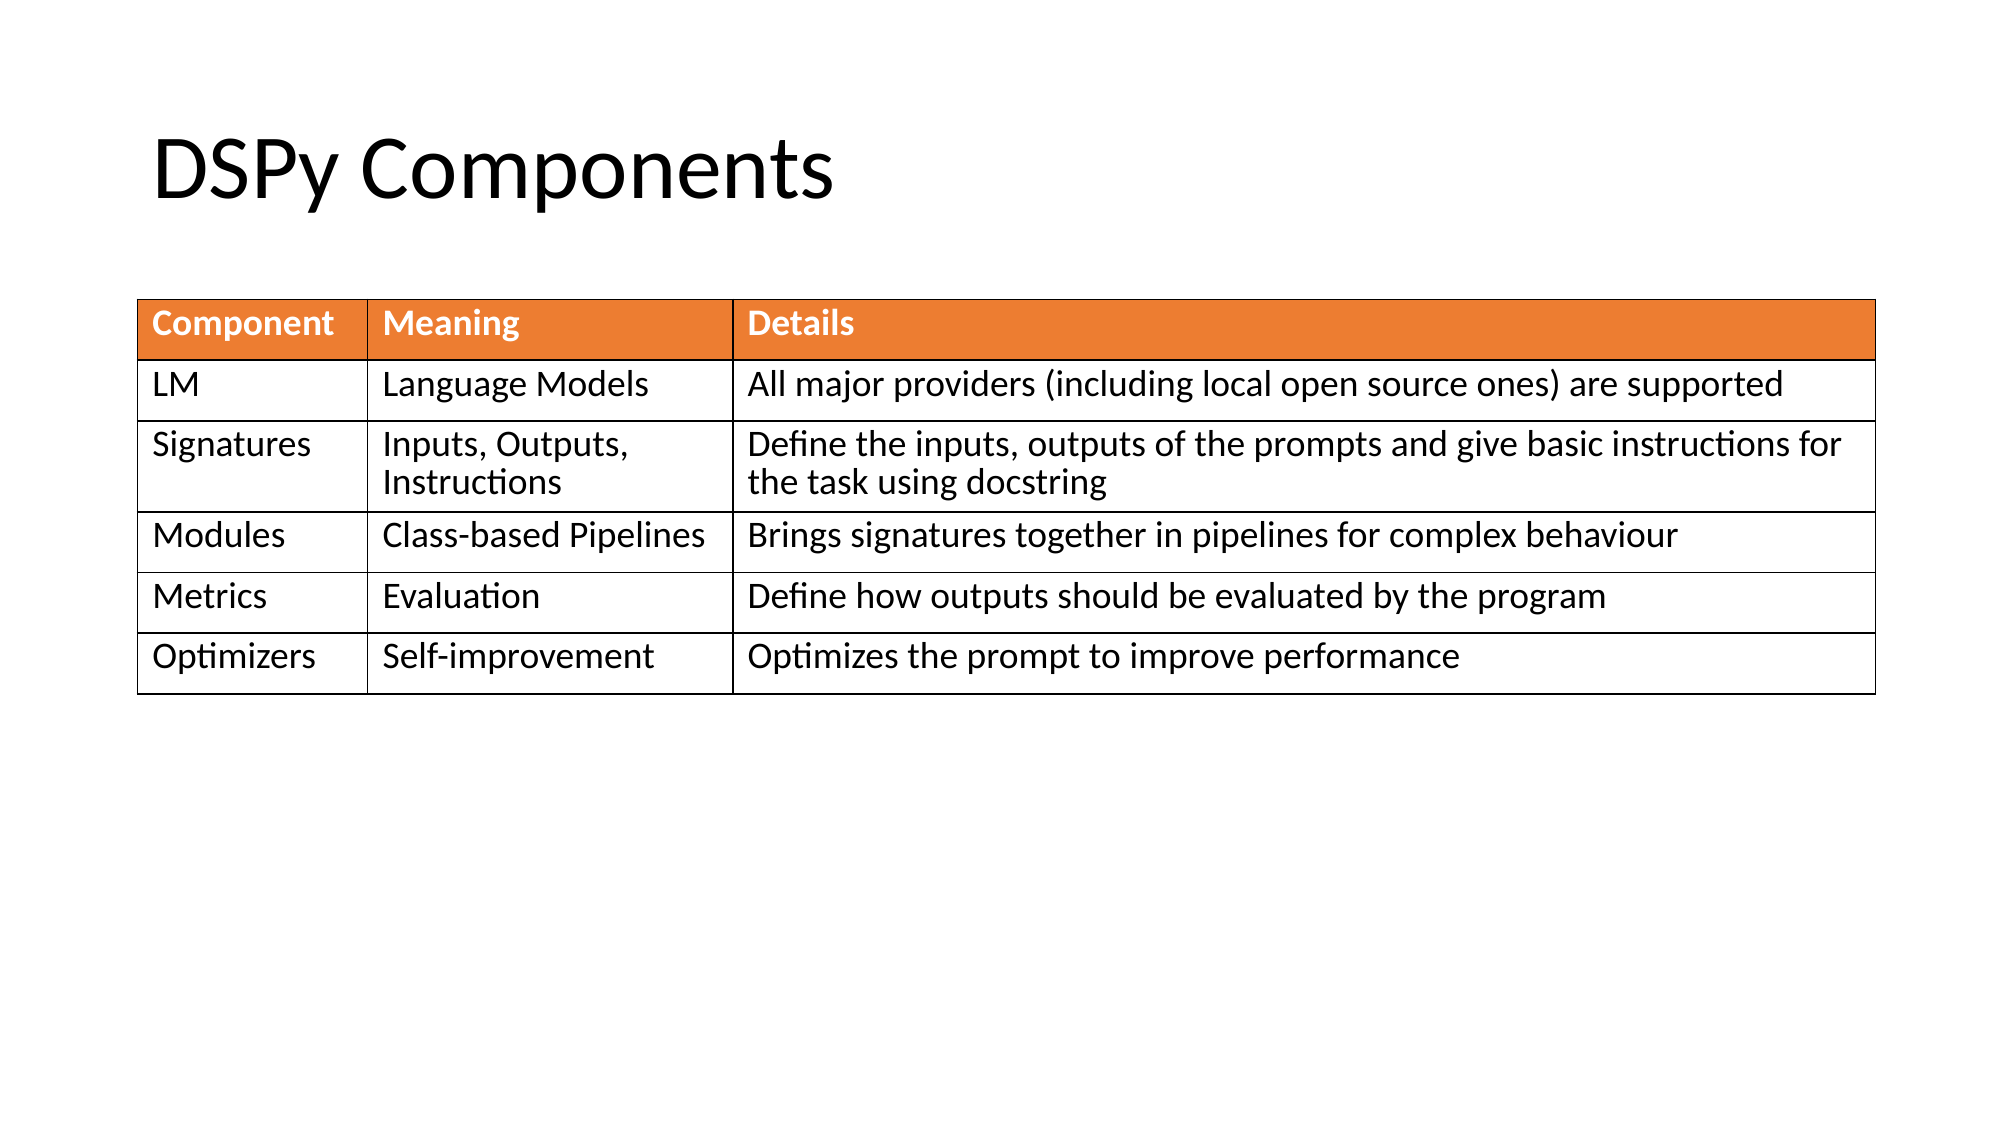

# DSPy Components
| Component | Meaning | Details |
| --- | --- | --- |
| LM | Language Models | All major providers (including local open source ones) are supported |
| Signatures | Inputs, Outputs, Instructions | Define the inputs, outputs of the prompts and give basic instructions for the task using docstring |
| Modules | Class-based Pipelines | Brings signatures together in pipelines for complex behaviour |
| Metrics | Evaluation | Define how outputs should be evaluated by the program |
| Optimizers | Self-improvement | Optimizes the prompt to improve performance |